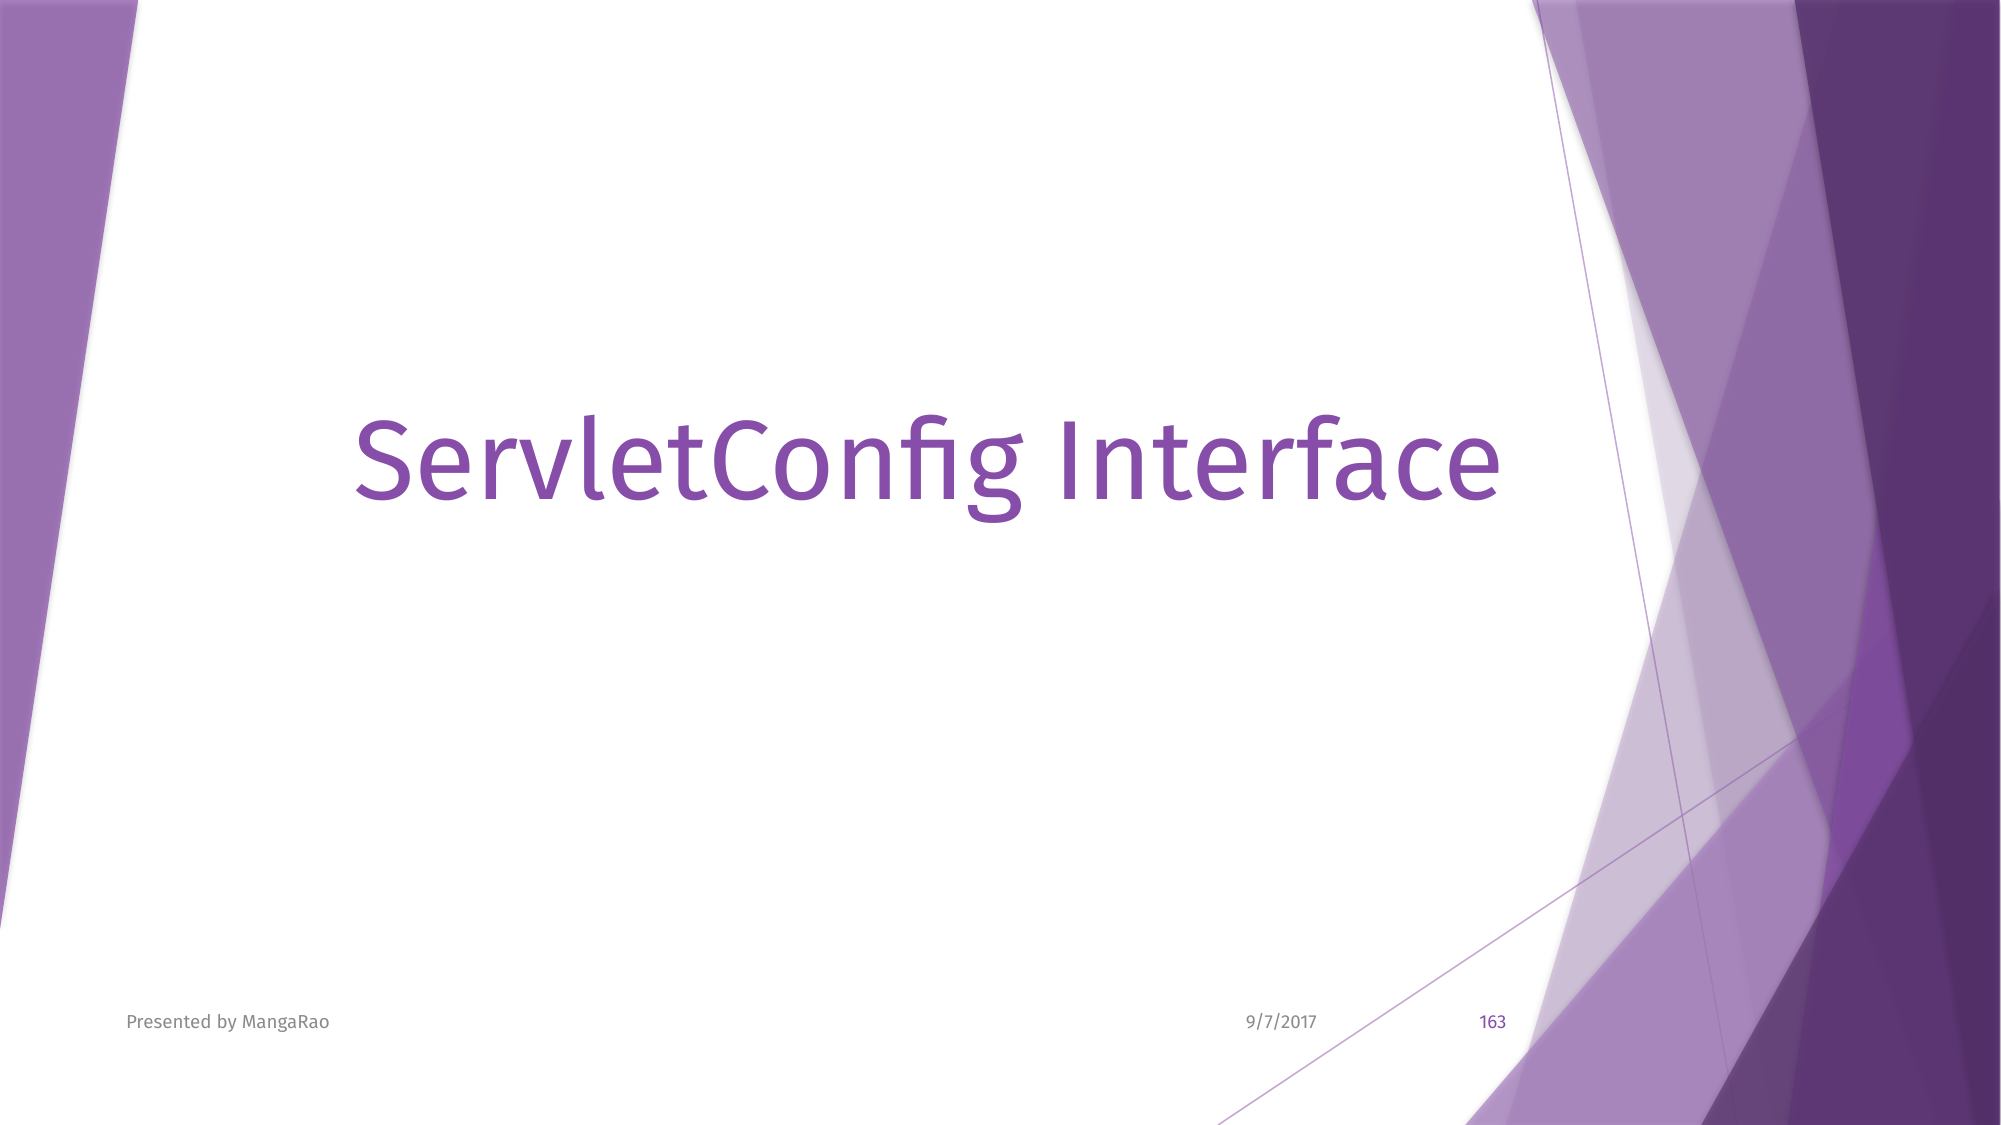

# ServletConfig Interface

Presented by MangaRao
9/7/2017
163